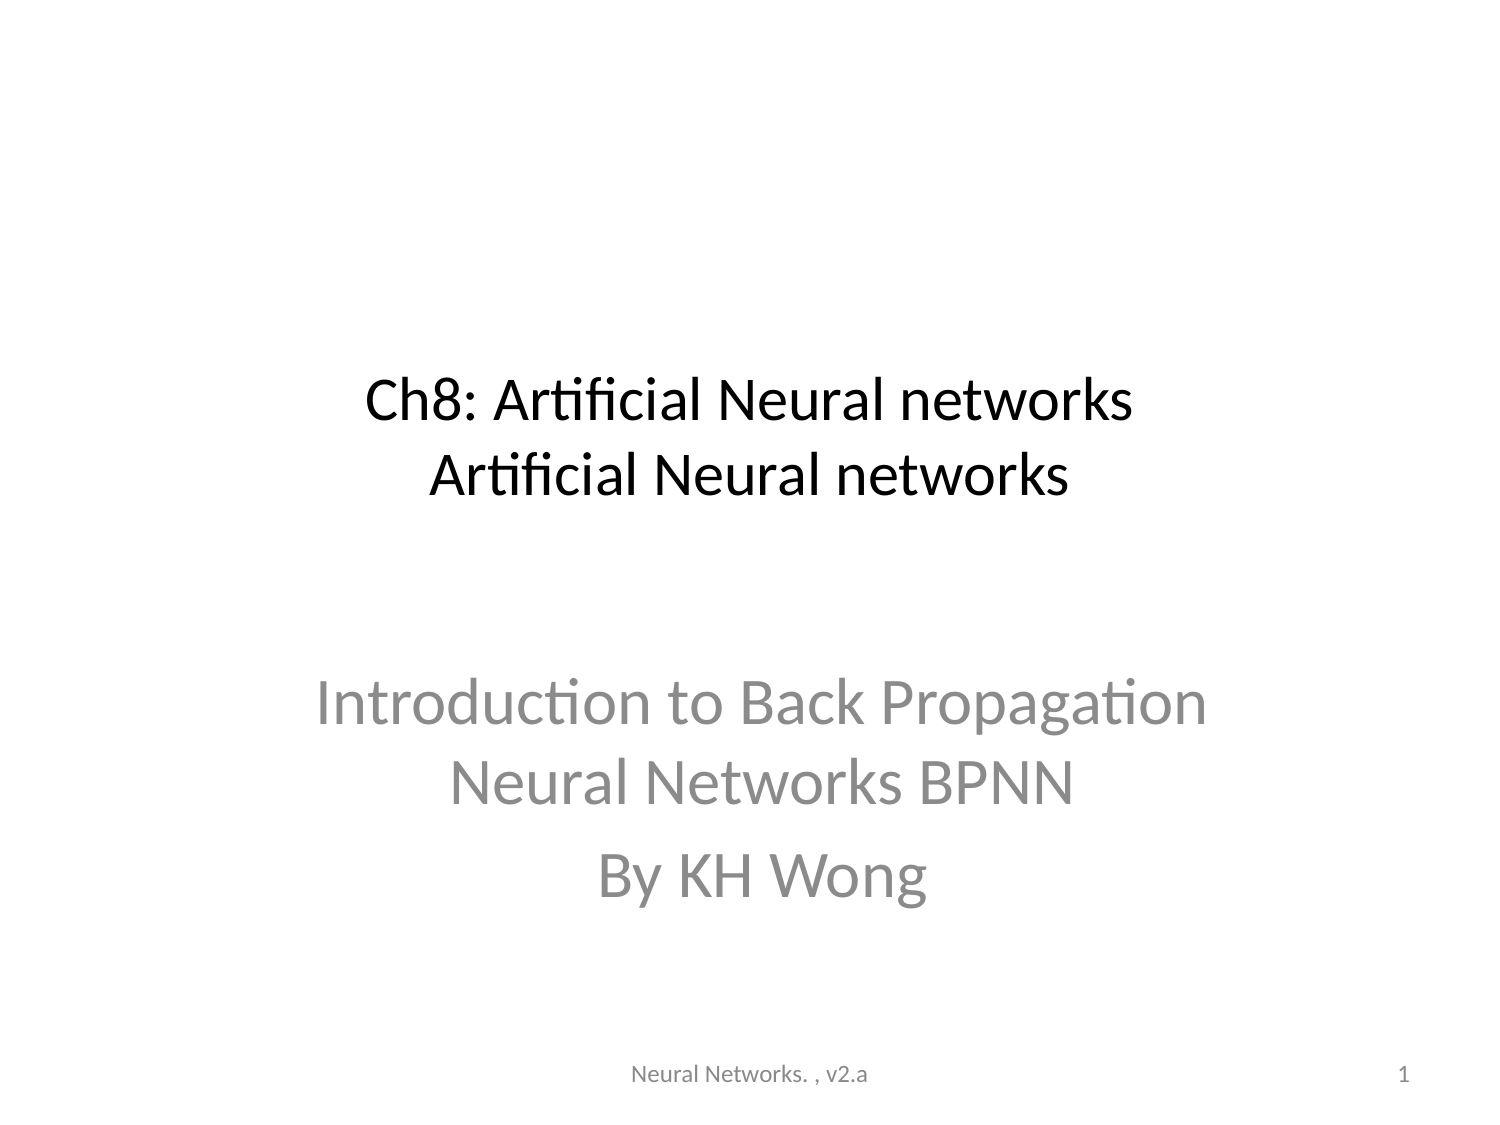

# Ch8: Artificial Neural networks Artificial Neural networks
Introduction to Back Propagation Neural Networks BPNN
By KH Wong
Neural Networks. , v2.a
1